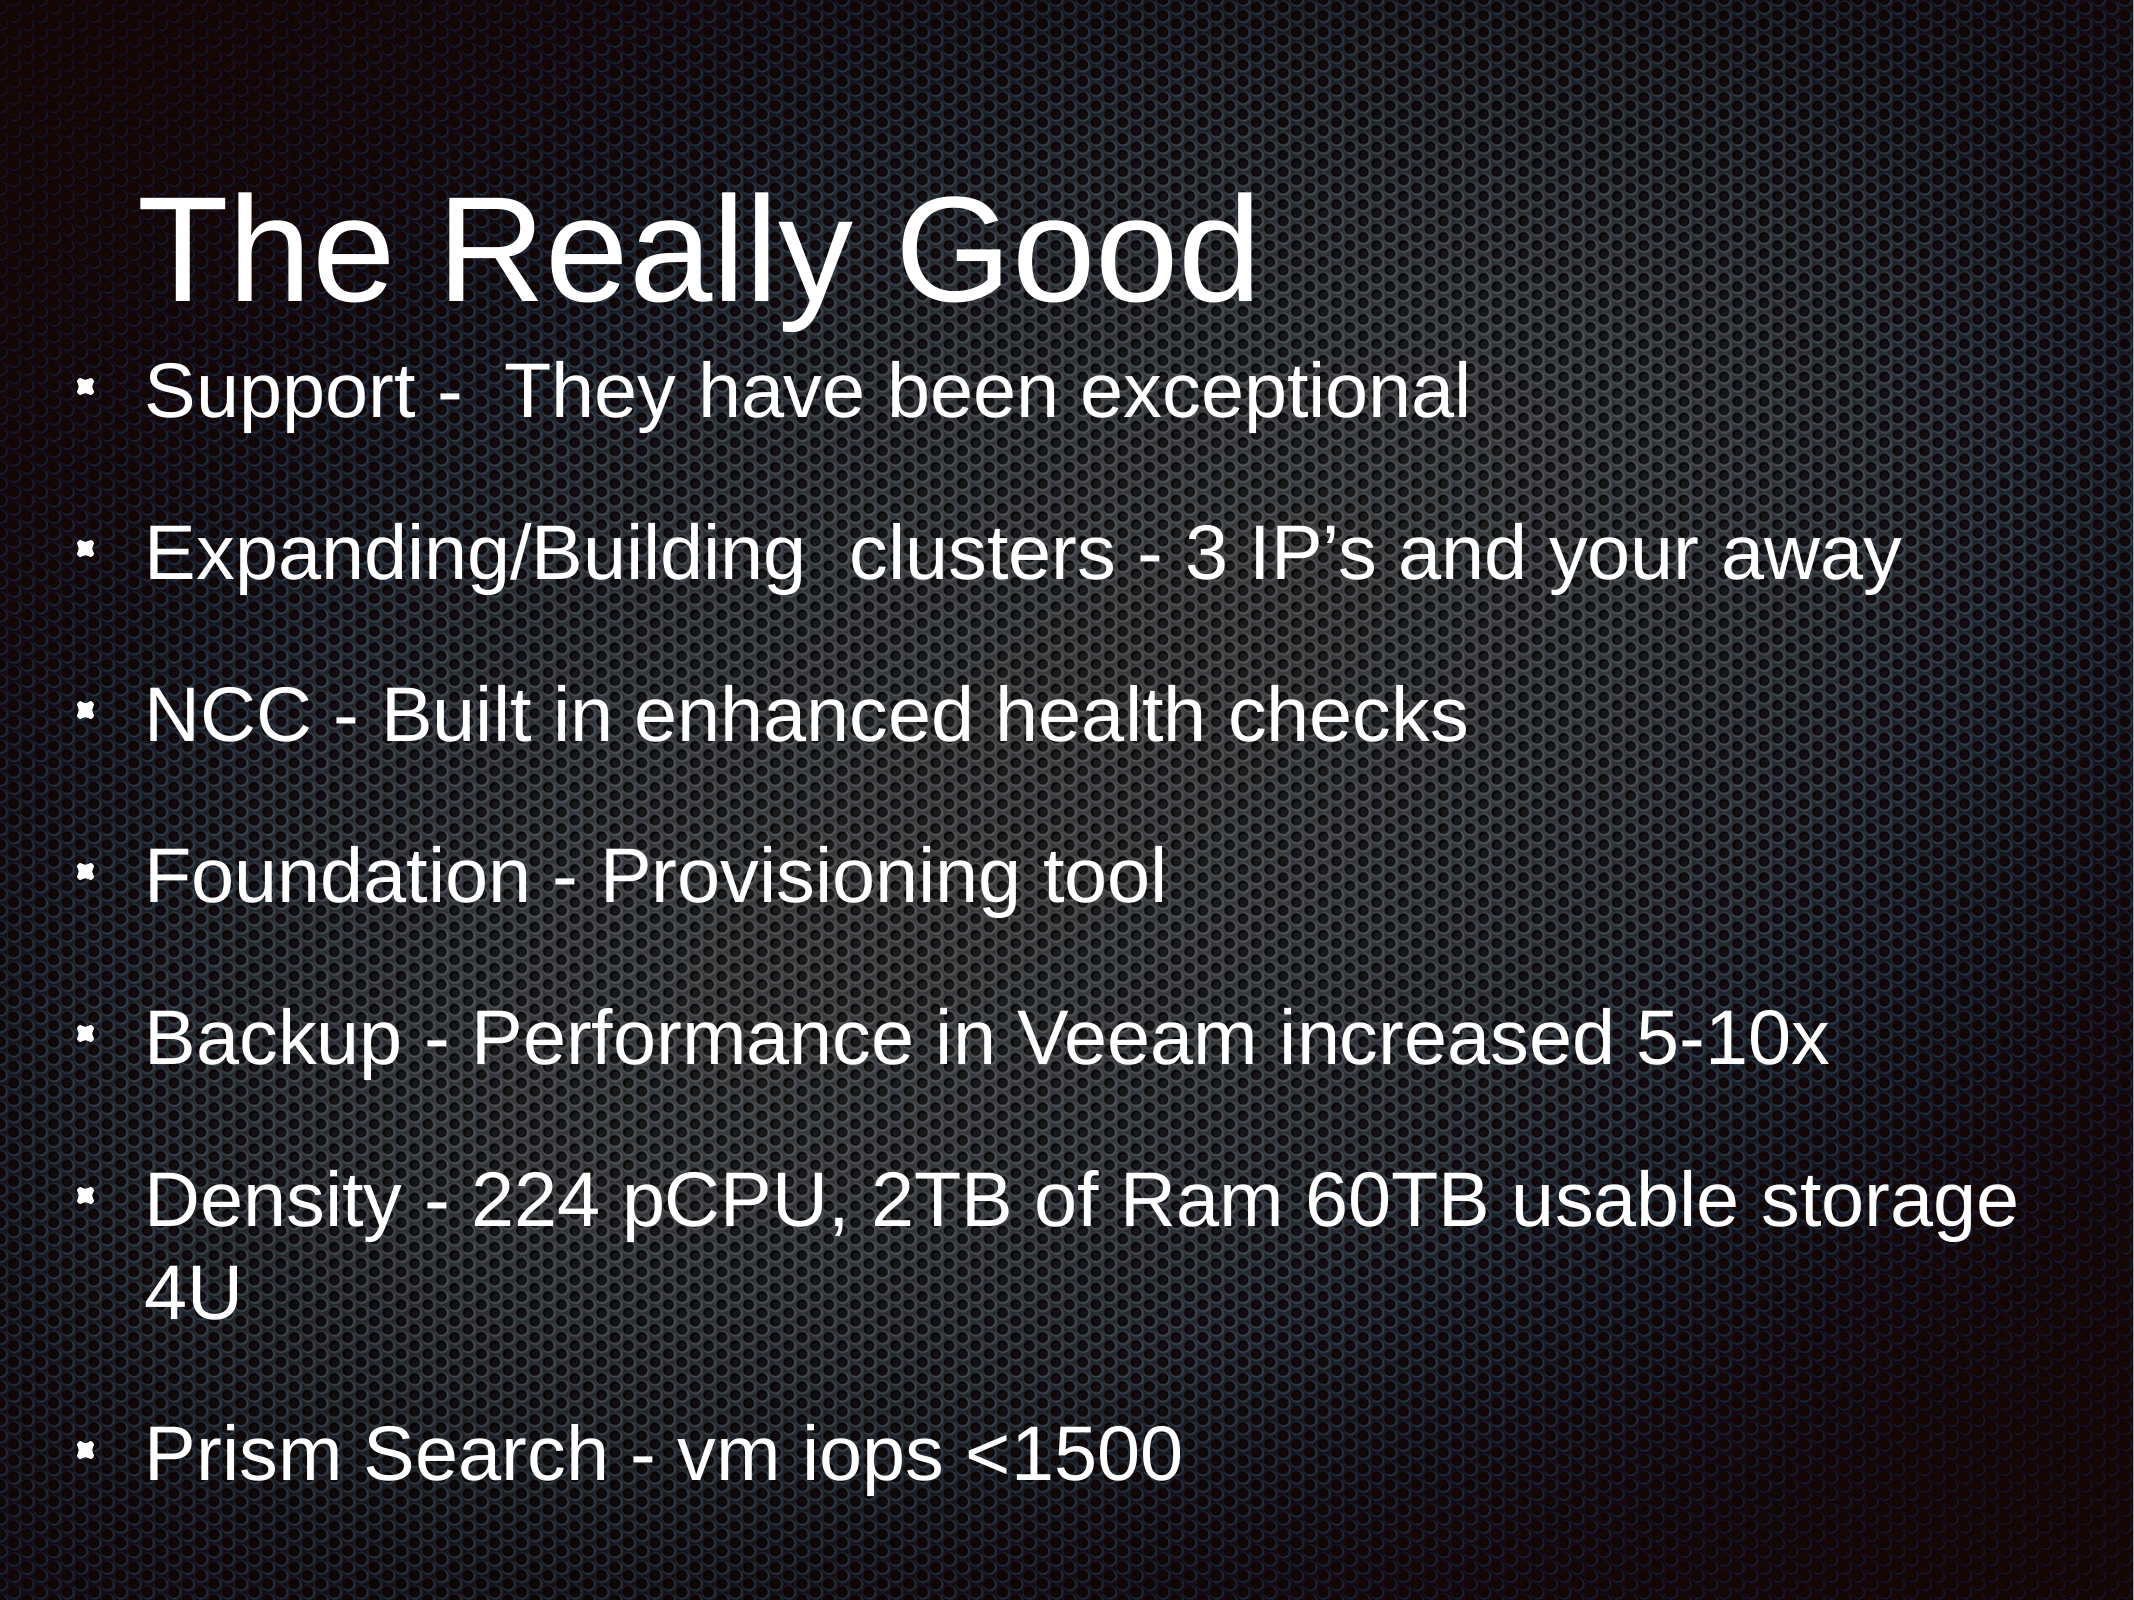

# The Really Good
Support -  They have been exceptional
Expanding/Building  clusters - 3 IP’s and your away
NCC - Built in enhanced health checks
Foundation - Provisioning tool
Backup - Performance in Veeam increased 5-10x
Density - 224 pCPU, 2TB of Ram 60TB usable storage 4U
Prism Search - vm iops <1500